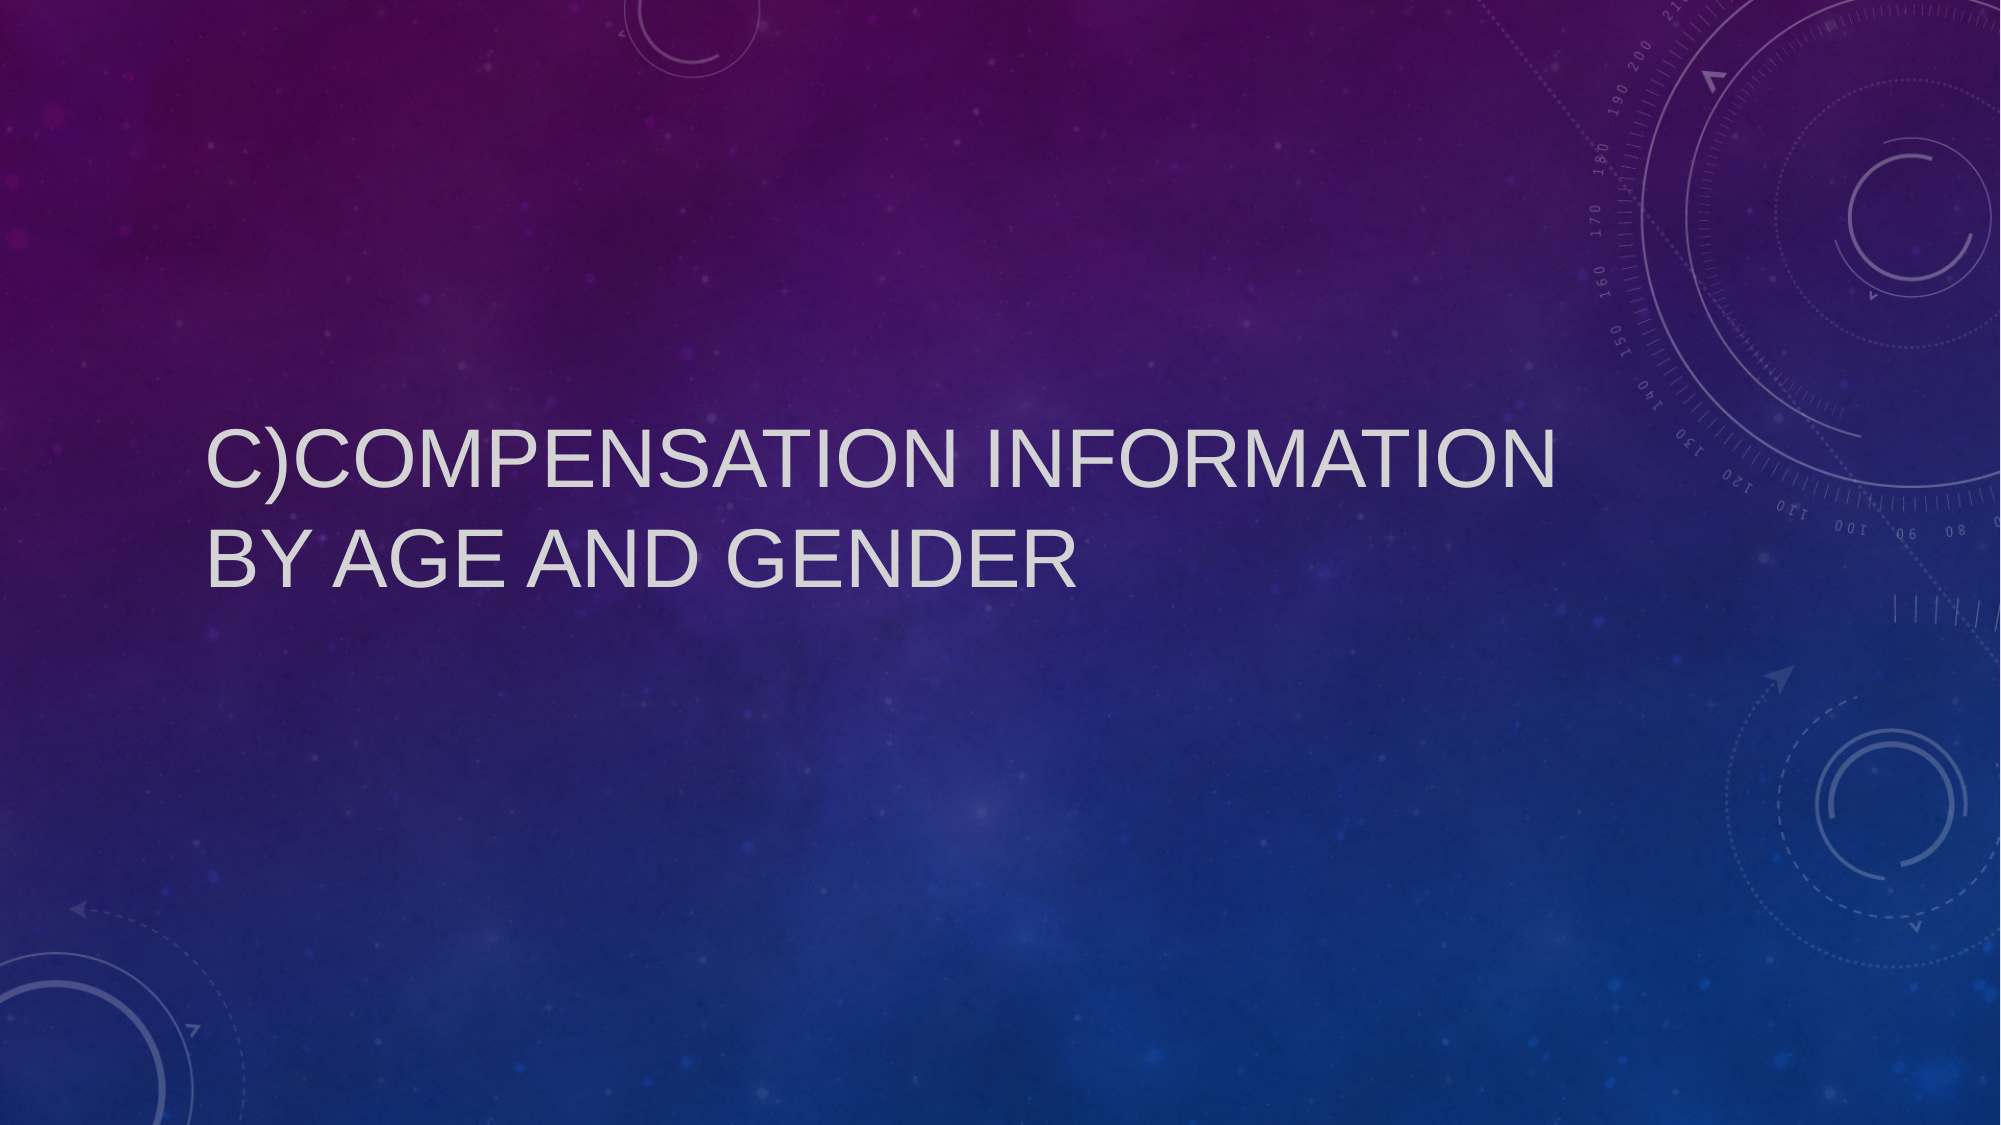

# C)Compensation information by age and gender